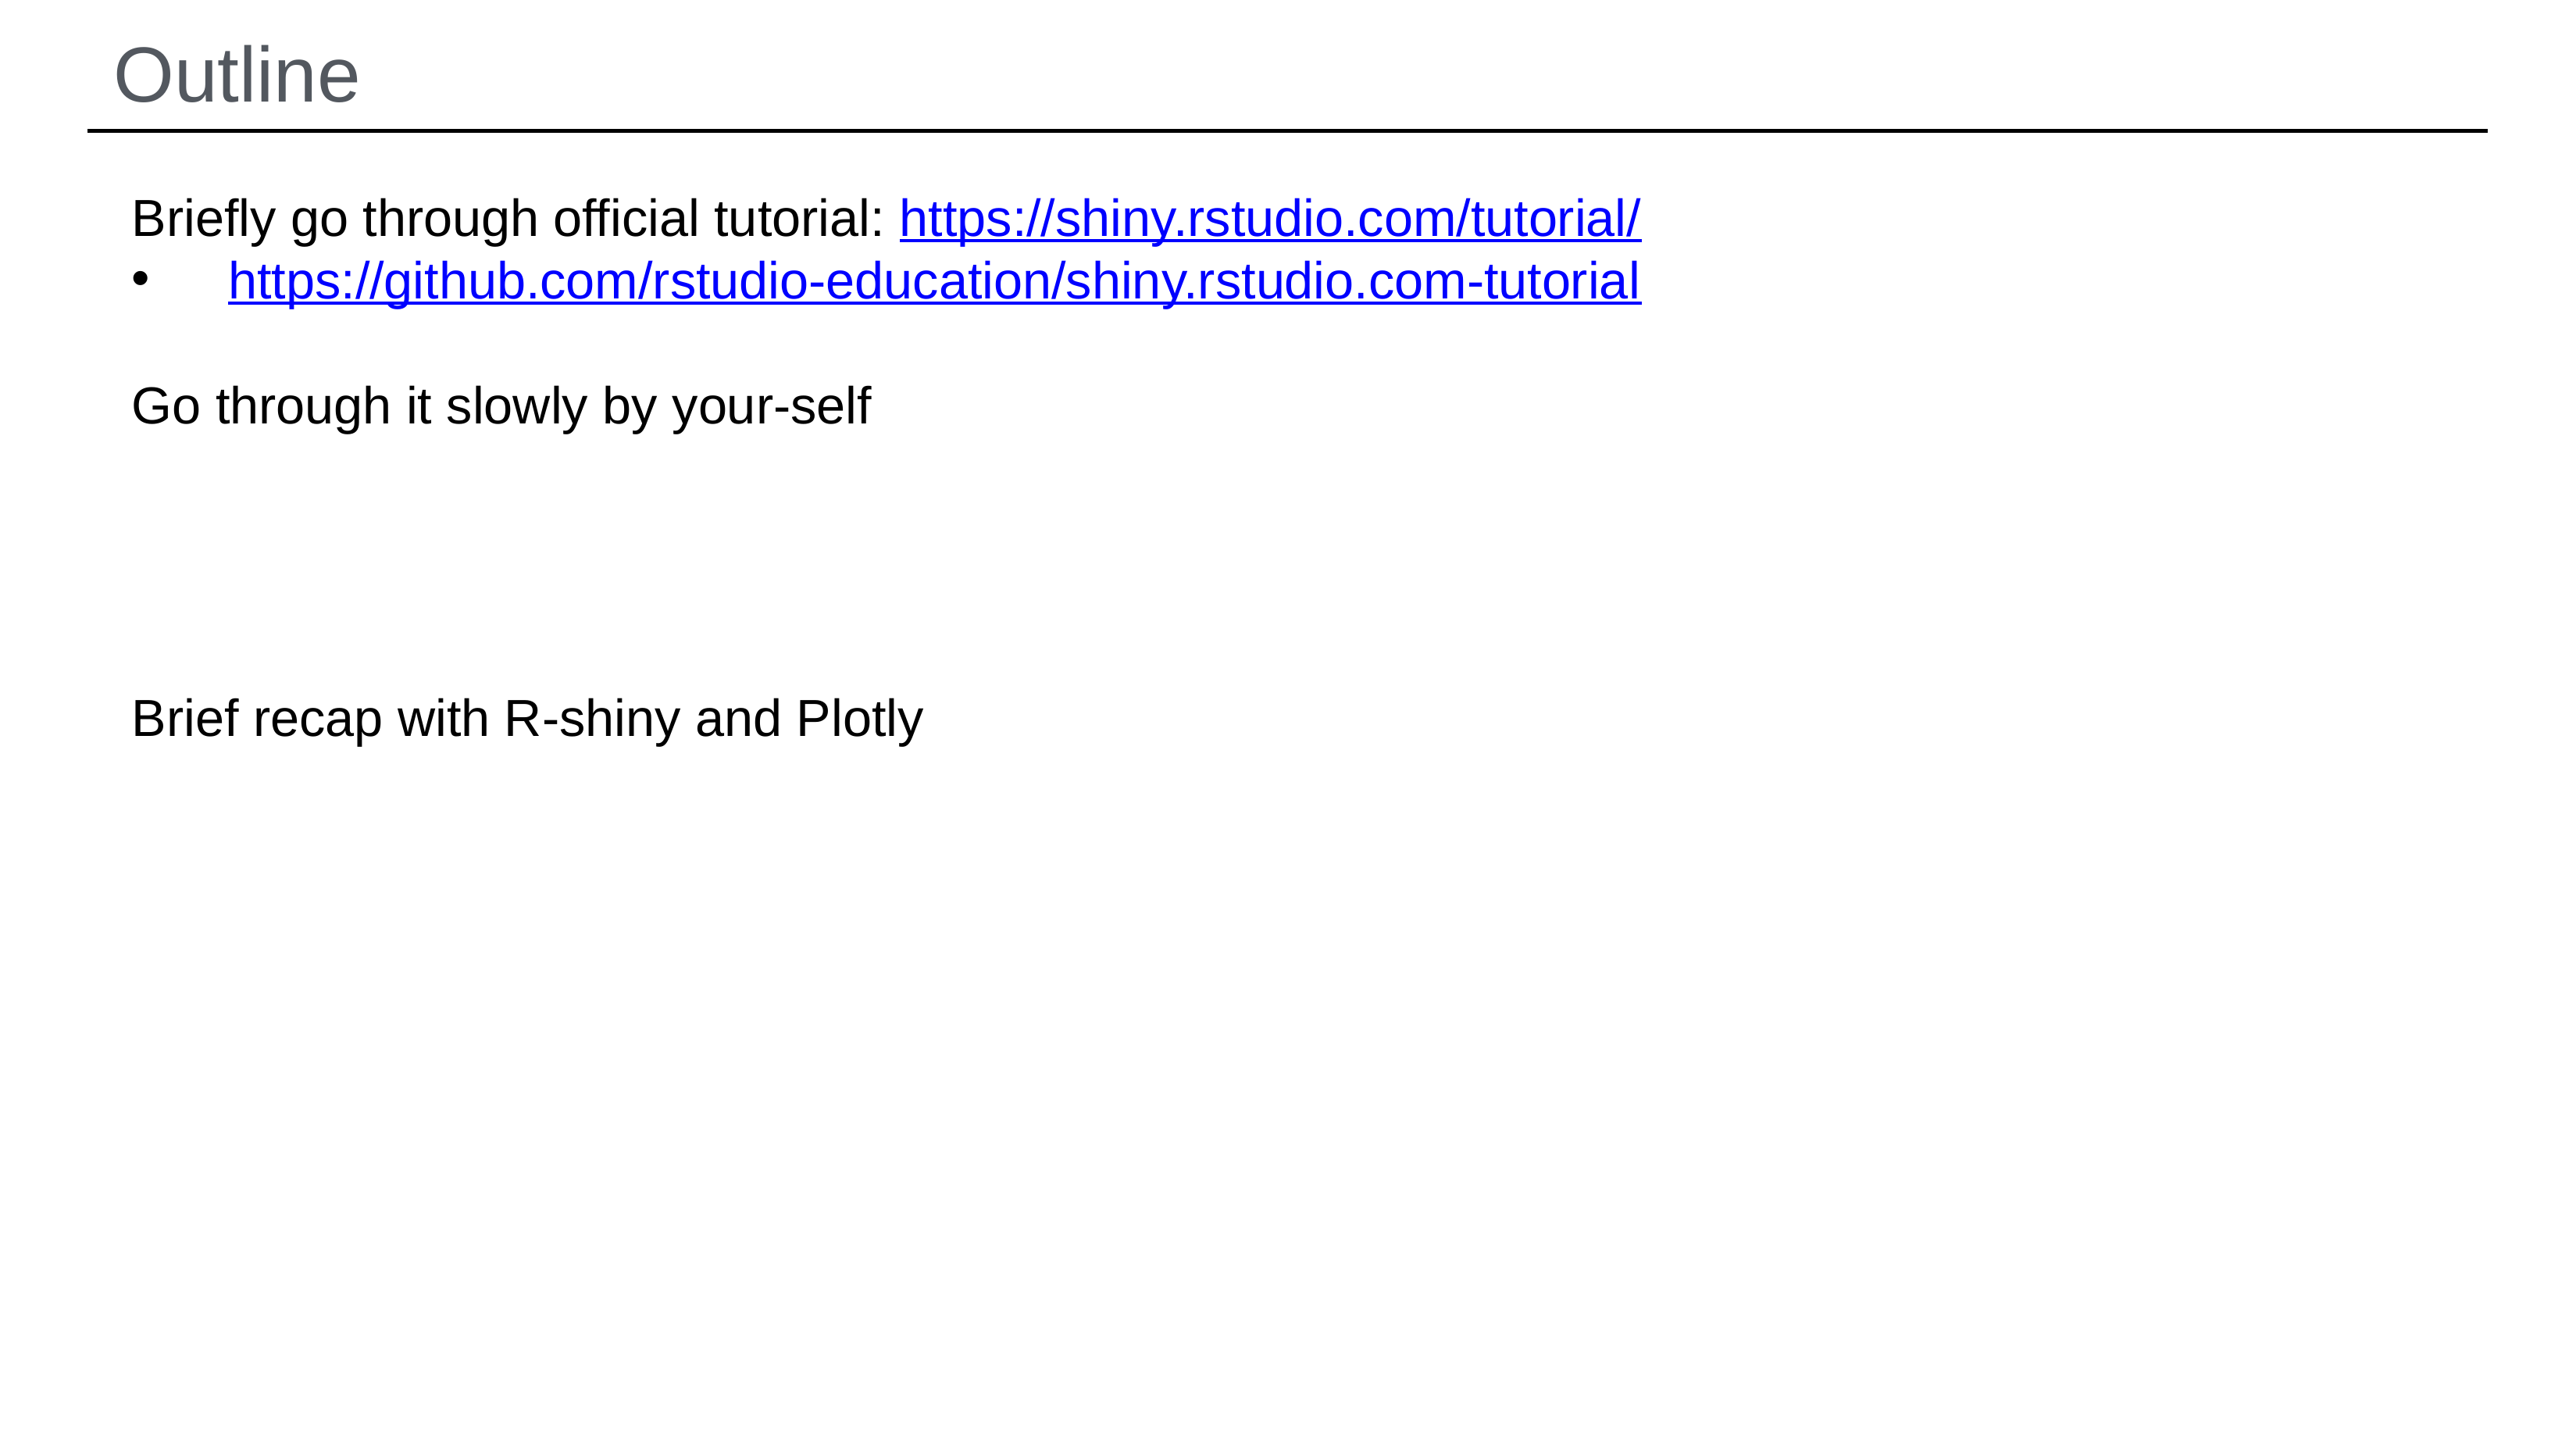

# Outline
Briefly go through official tutorial: https://shiny.rstudio.com/tutorial/
https://github.com/rstudio-education/shiny.rstudio.com-tutorial

Go through it slowly by your-self

Brief recap with R-shiny and Plotly